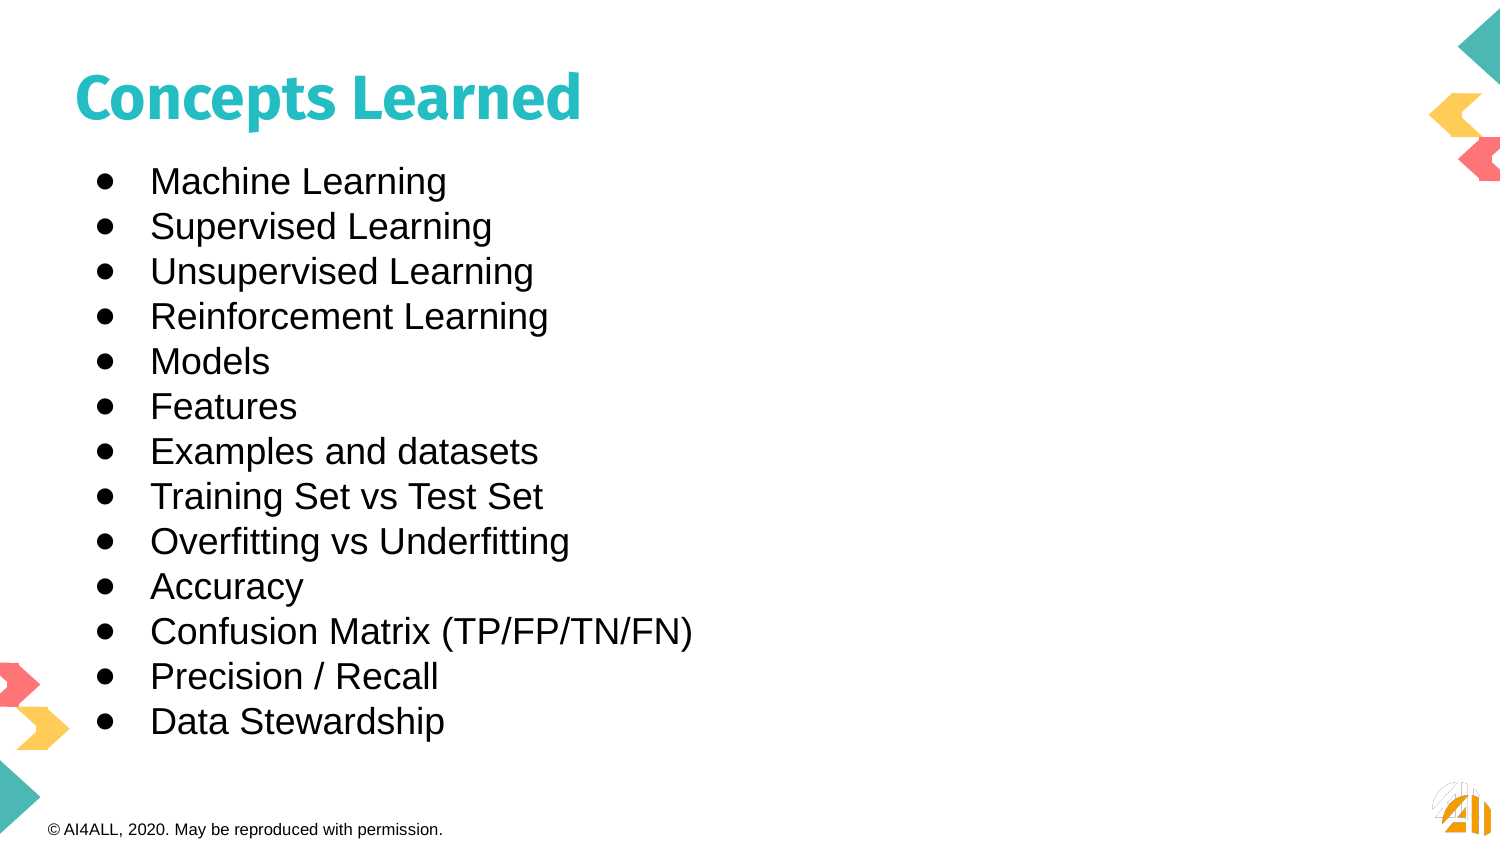

# Concepts Learned
Machine Learning
Supervised Learning
Unsupervised Learning
Reinforcement Learning
Models
Features
Examples and datasets
Training Set vs Test Set
Overfitting vs Underfitting
Accuracy
Confusion Matrix (TP/FP/TN/FN)
Precision / Recall
Data Stewardship